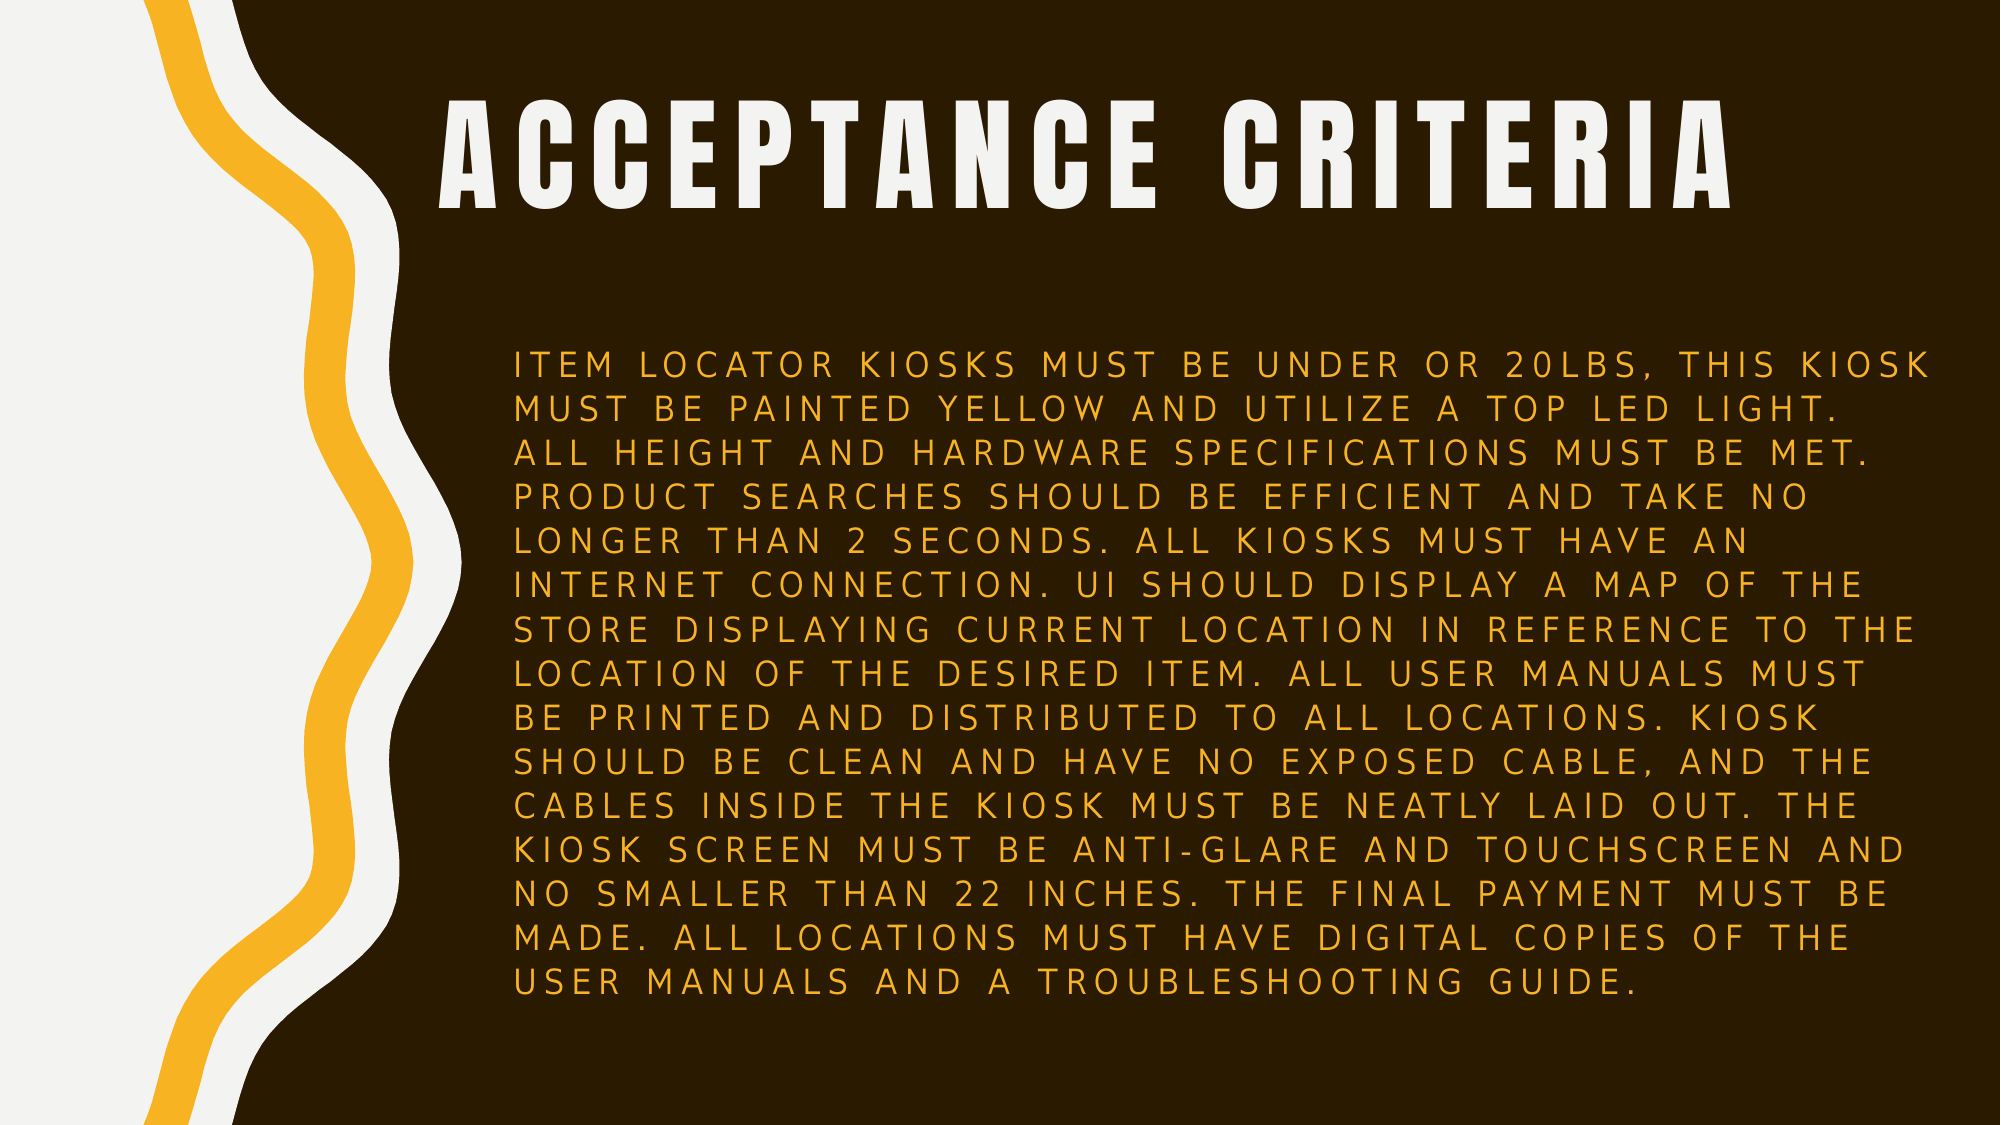

# Acceptance Criteria
Item locator kiosks must be under or 20lbs, this kiosk must be painted yellow and utilize a top led light. All height and hardware specifications must be met. Product searches should be efficient and take no longer than 2 seconds. All kiosks must have an internet connection. UI should display a map of the store displaying current location in reference to the location of the desired item. All user manuals must be printed and distributed to all locations. Kiosk should be clean and have no exposed cable, and the cables inside the kiosk must be neatly laid out. The kiosk screen must be anti-glare and touchscreen and no smaller than 22 inches. The final payment must be made. All locations must have digital copies of the user manuals and a troubleshooting guide.